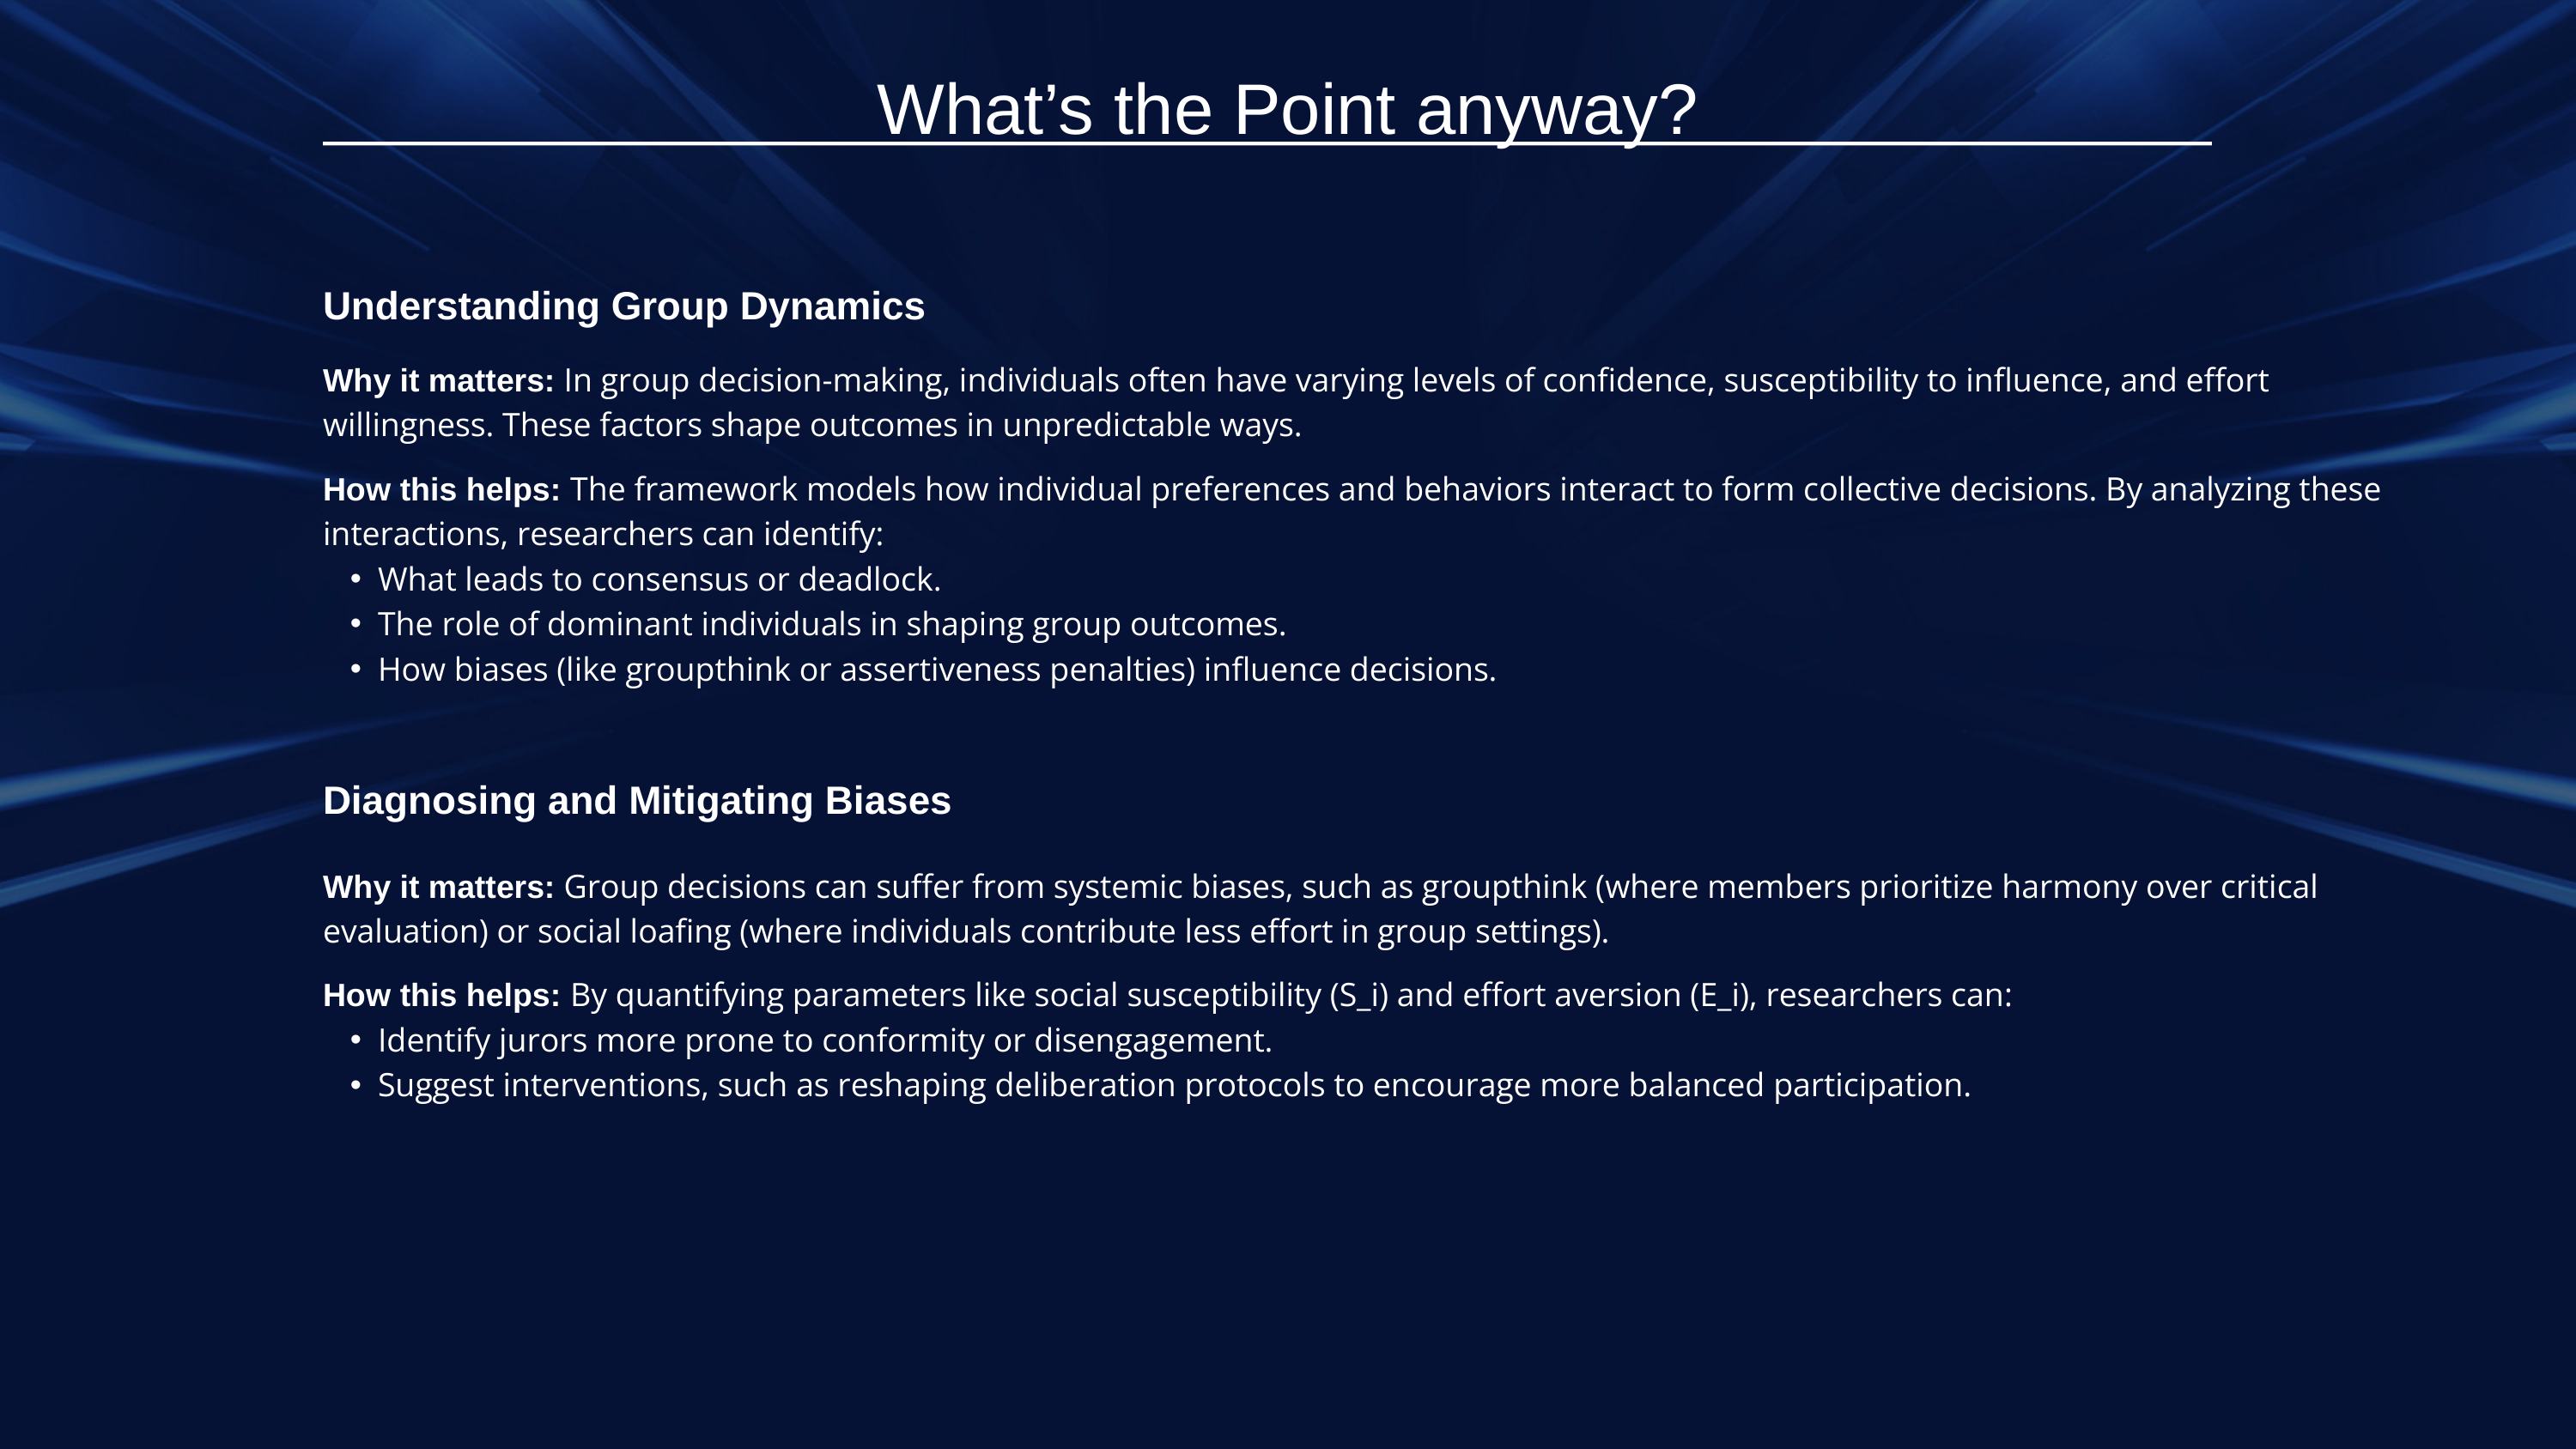

What’s the Point anyway?

Understanding Group Dynamics
Why it matters: In group decision-making, individuals often have varying levels of confidence, susceptibility to influence, and effort willingness. These factors shape outcomes in unpredictable ways.
How this helps: The framework models how individual preferences and behaviors interact to form collective decisions. By analyzing these interactions, researchers can identify:
What leads to consensus or deadlock.
The role of dominant individuals in shaping group outcomes.
How biases (like groupthink or assertiveness penalties) influence decisions.
Diagnosing and Mitigating Biases
Why it matters: Group decisions can suffer from systemic biases, such as groupthink (where members prioritize harmony over critical evaluation) or social loafing (where individuals contribute less effort in group settings).
How this helps: By quantifying parameters like social susceptibility (S_i) and effort aversion (E_i), researchers can:
Identify jurors more prone to conformity or disengagement.
Suggest interventions, such as reshaping deliberation protocols to encourage more balanced participation.